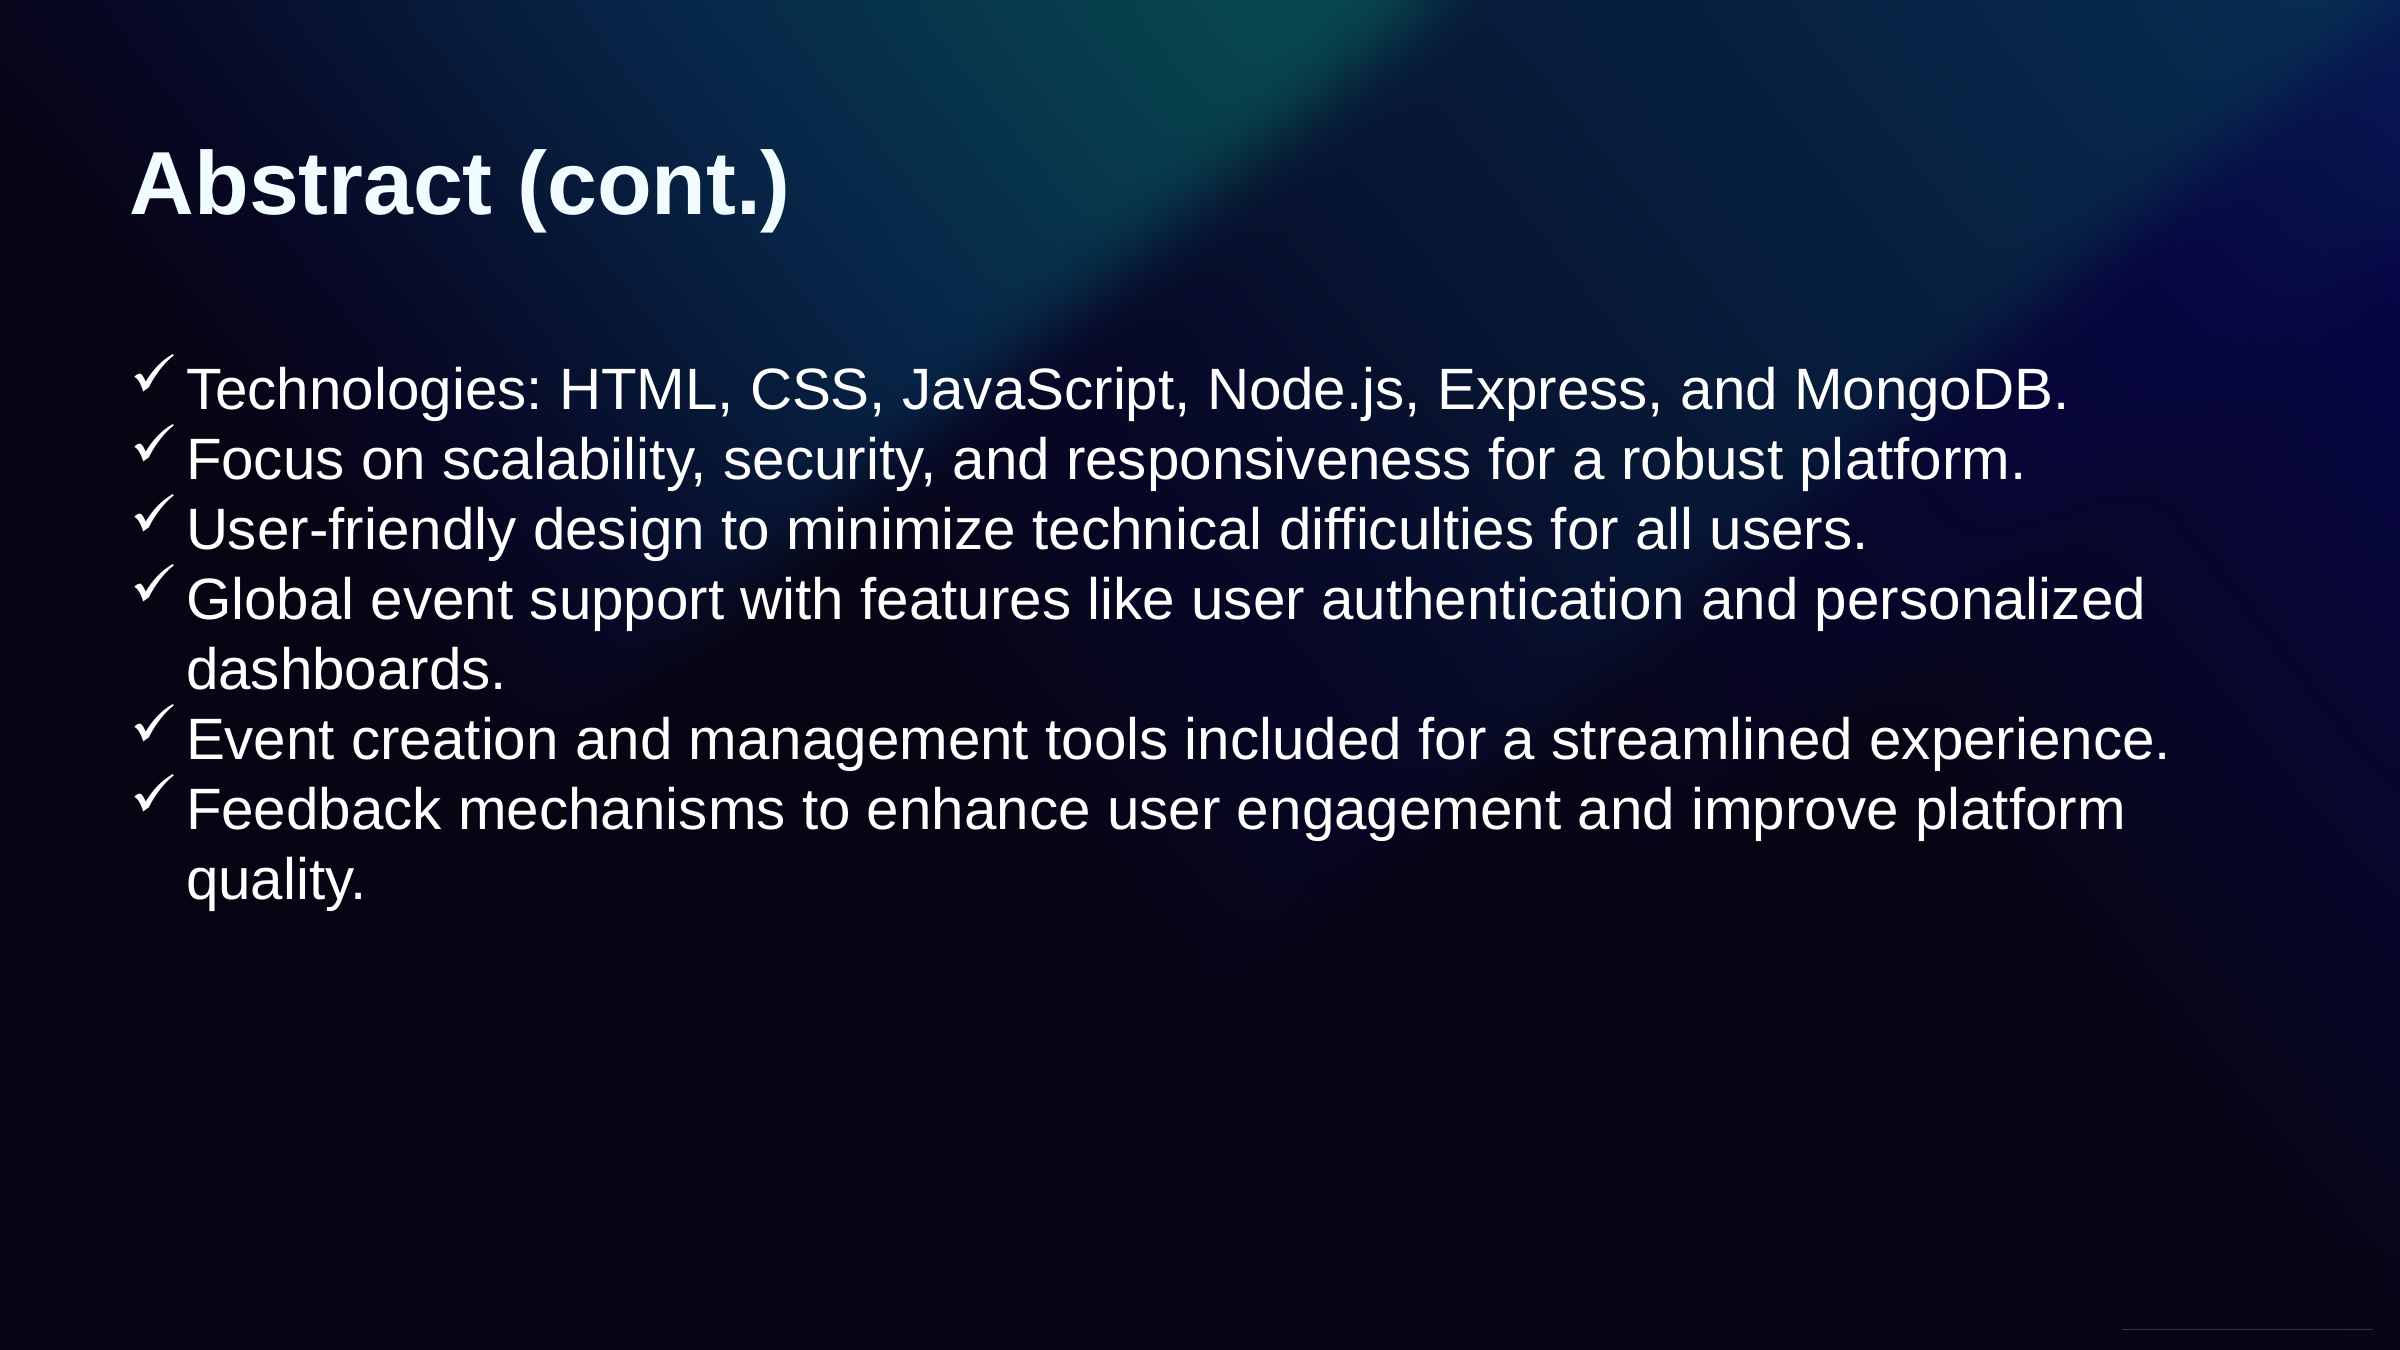

Abstract (cont.)
Technologies: HTML, CSS, JavaScript, Node.js, Express, and MongoDB.
Focus on scalability, security, and responsiveness for a robust platform.
User-friendly design to minimize technical difficulties for all users.
Global event support with features like user authentication and personalized dashboards.
Event creation and management tools included for a streamlined experience.
Feedback mechanisms to enhance user engagement and improve platform quality.